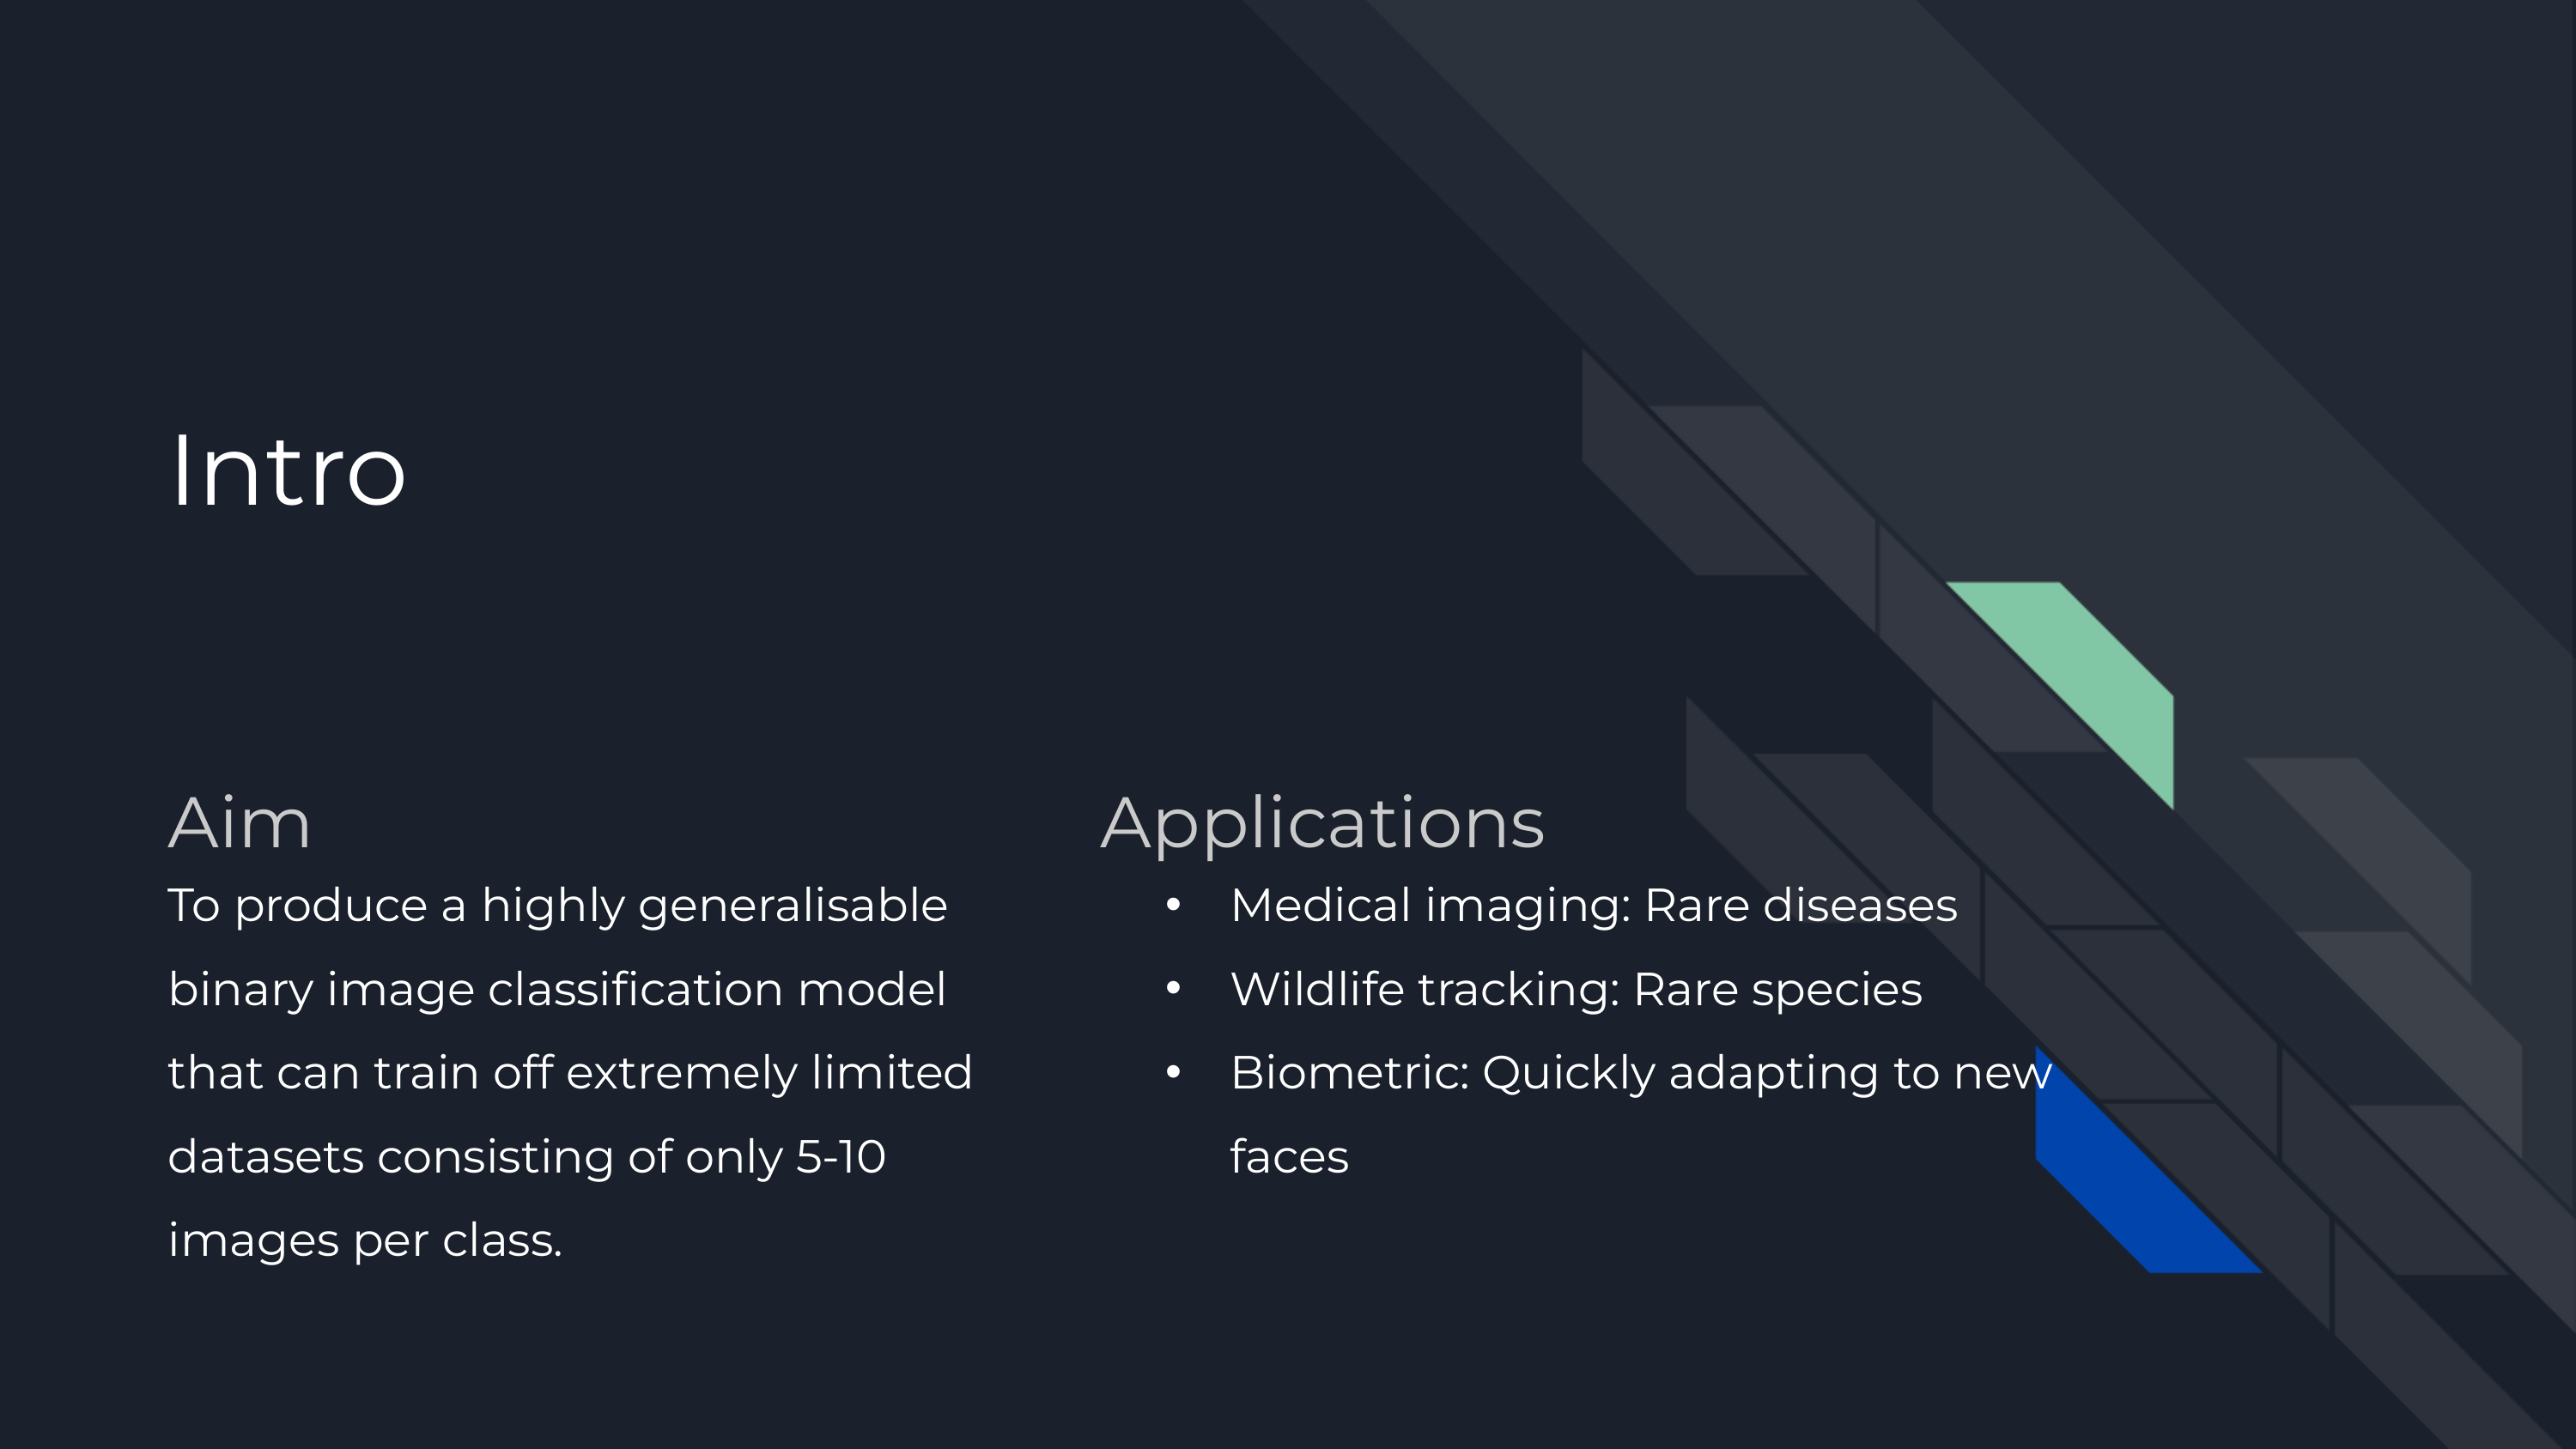

Intro
Aim
Applications
To produce a highly generalisable binary image classification model that can train off extremely limited datasets consisting of only 5-10 images per class.

Medical imaging: Rare diseases
Wildlife tracking: Rare species
Biometric: Quickly adapting to new faces